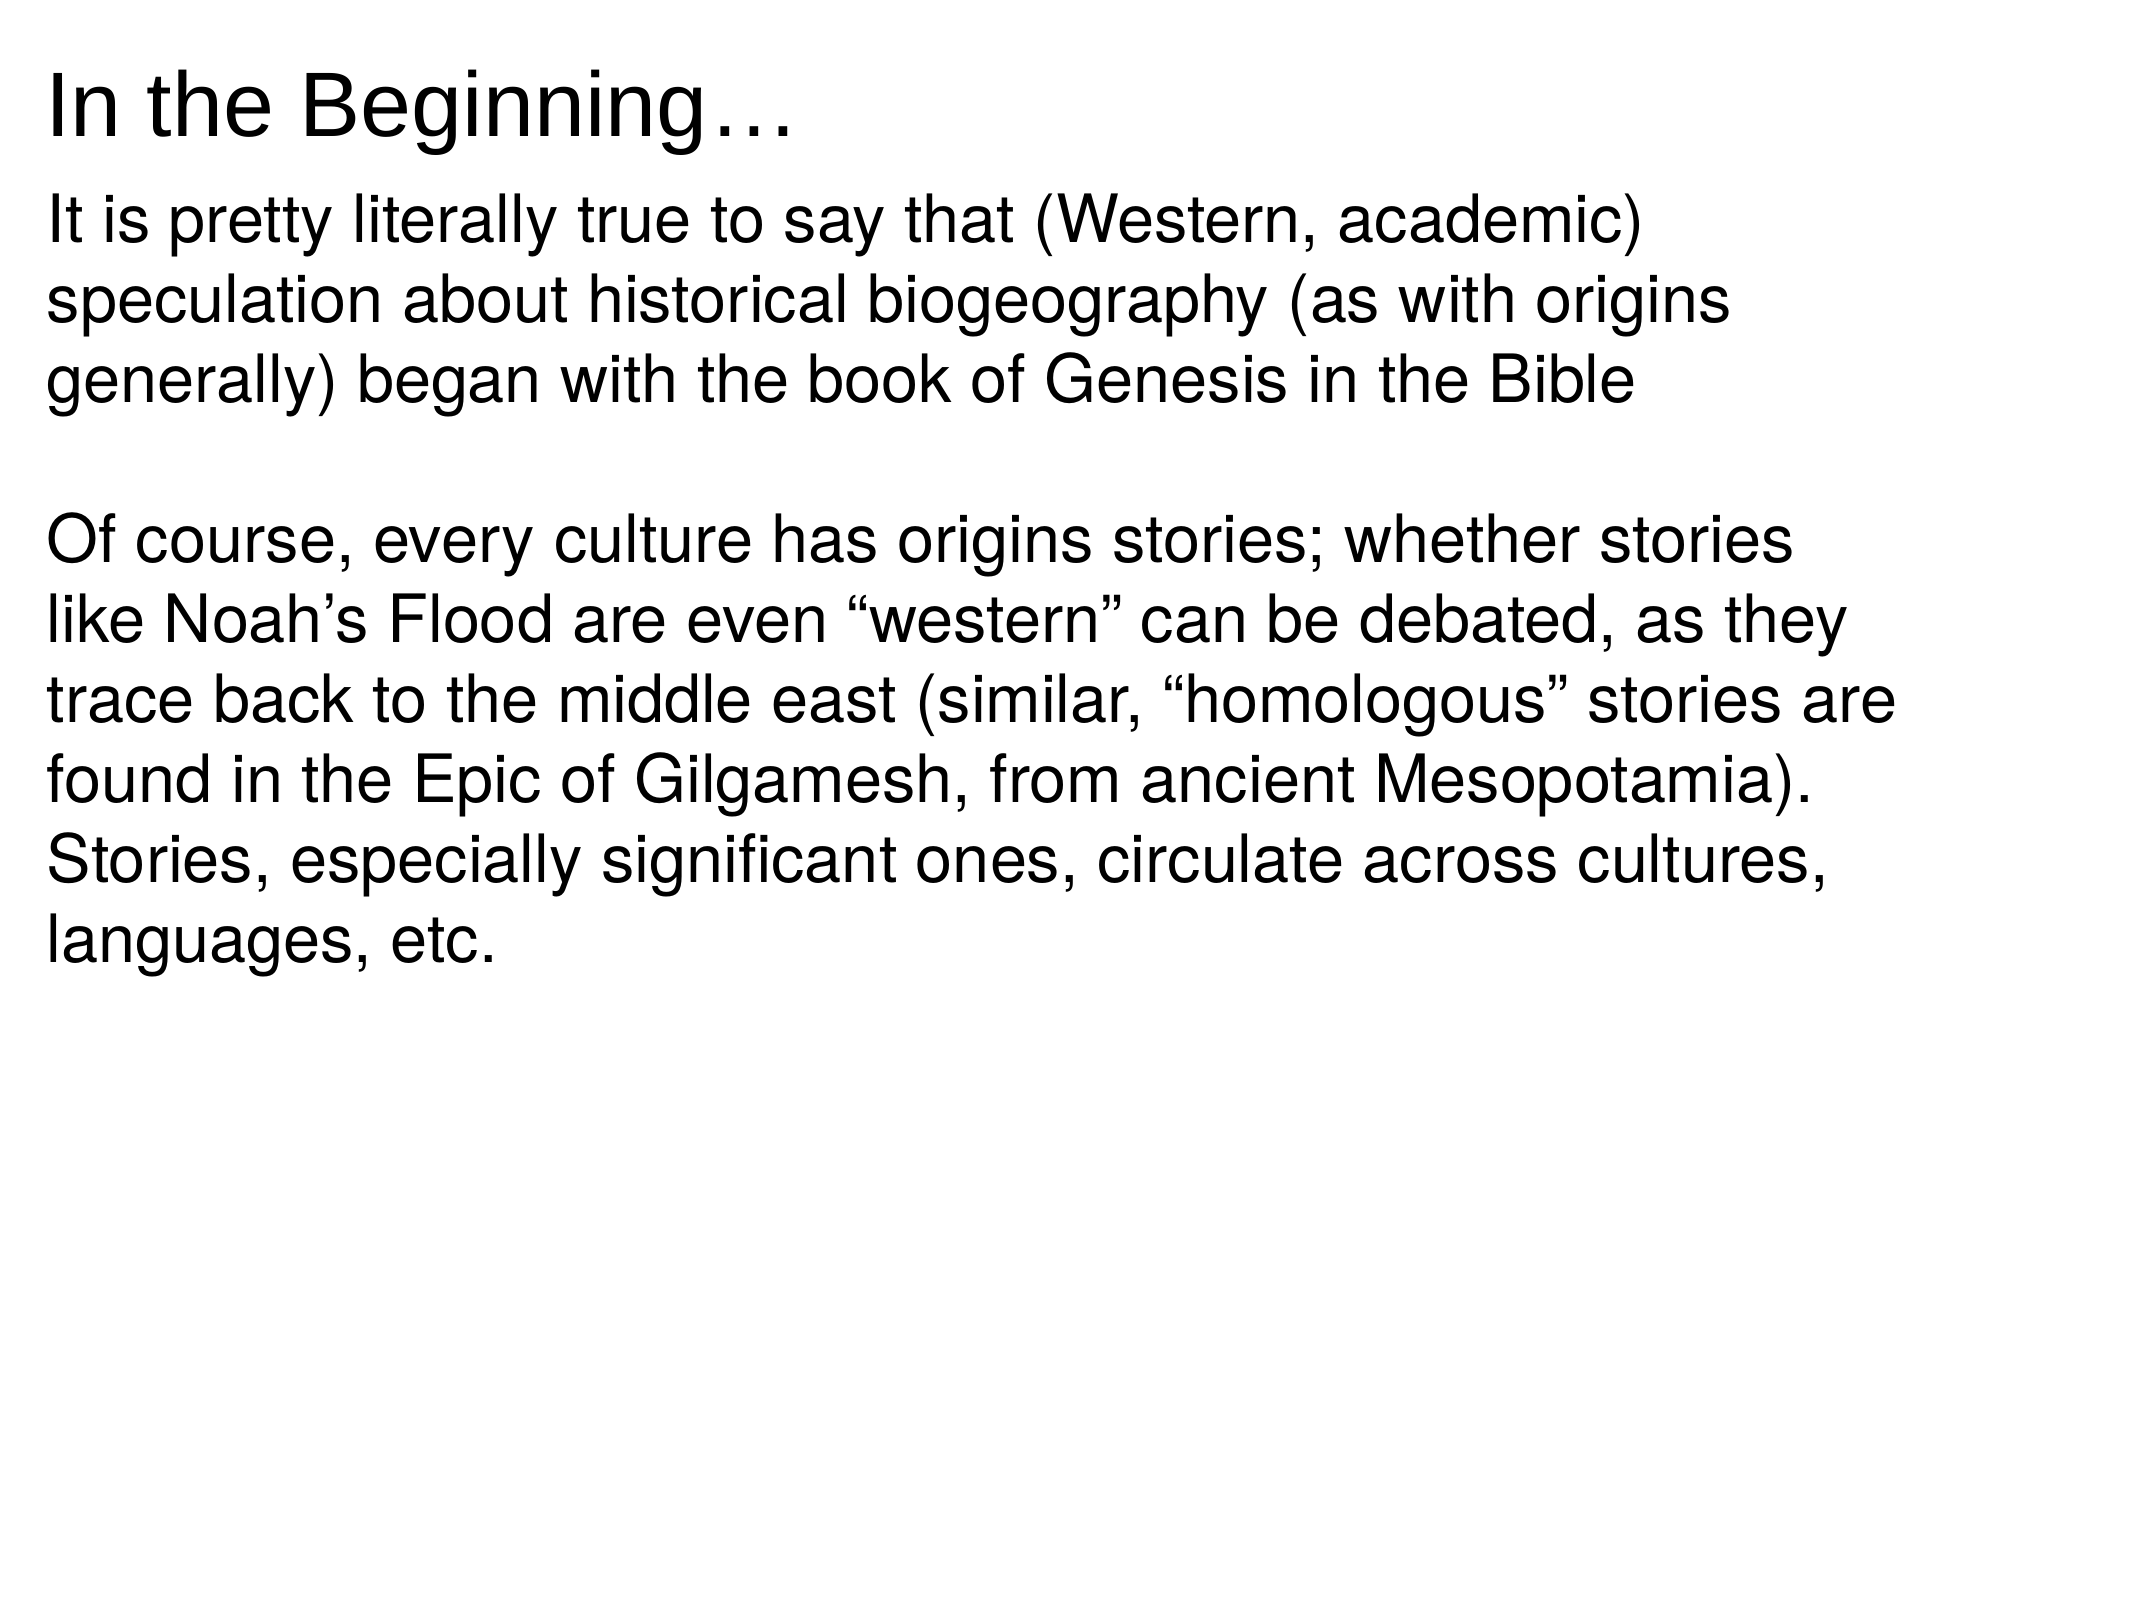

# In the Beginning…
It is pretty literally true to say that (Western, academic) speculation about historical biogeography (as with origins generally) began with the book of Genesis in the Bible

Of course, every culture has origins stories; whether stories like Noah’s Flood are even “western” can be debated, as they trace back to the middle east (similar, “homologous” stories are found in the Epic of Gilgamesh, from ancient Mesopotamia). Stories, especially significant ones, circulate across cultures, languages, etc.